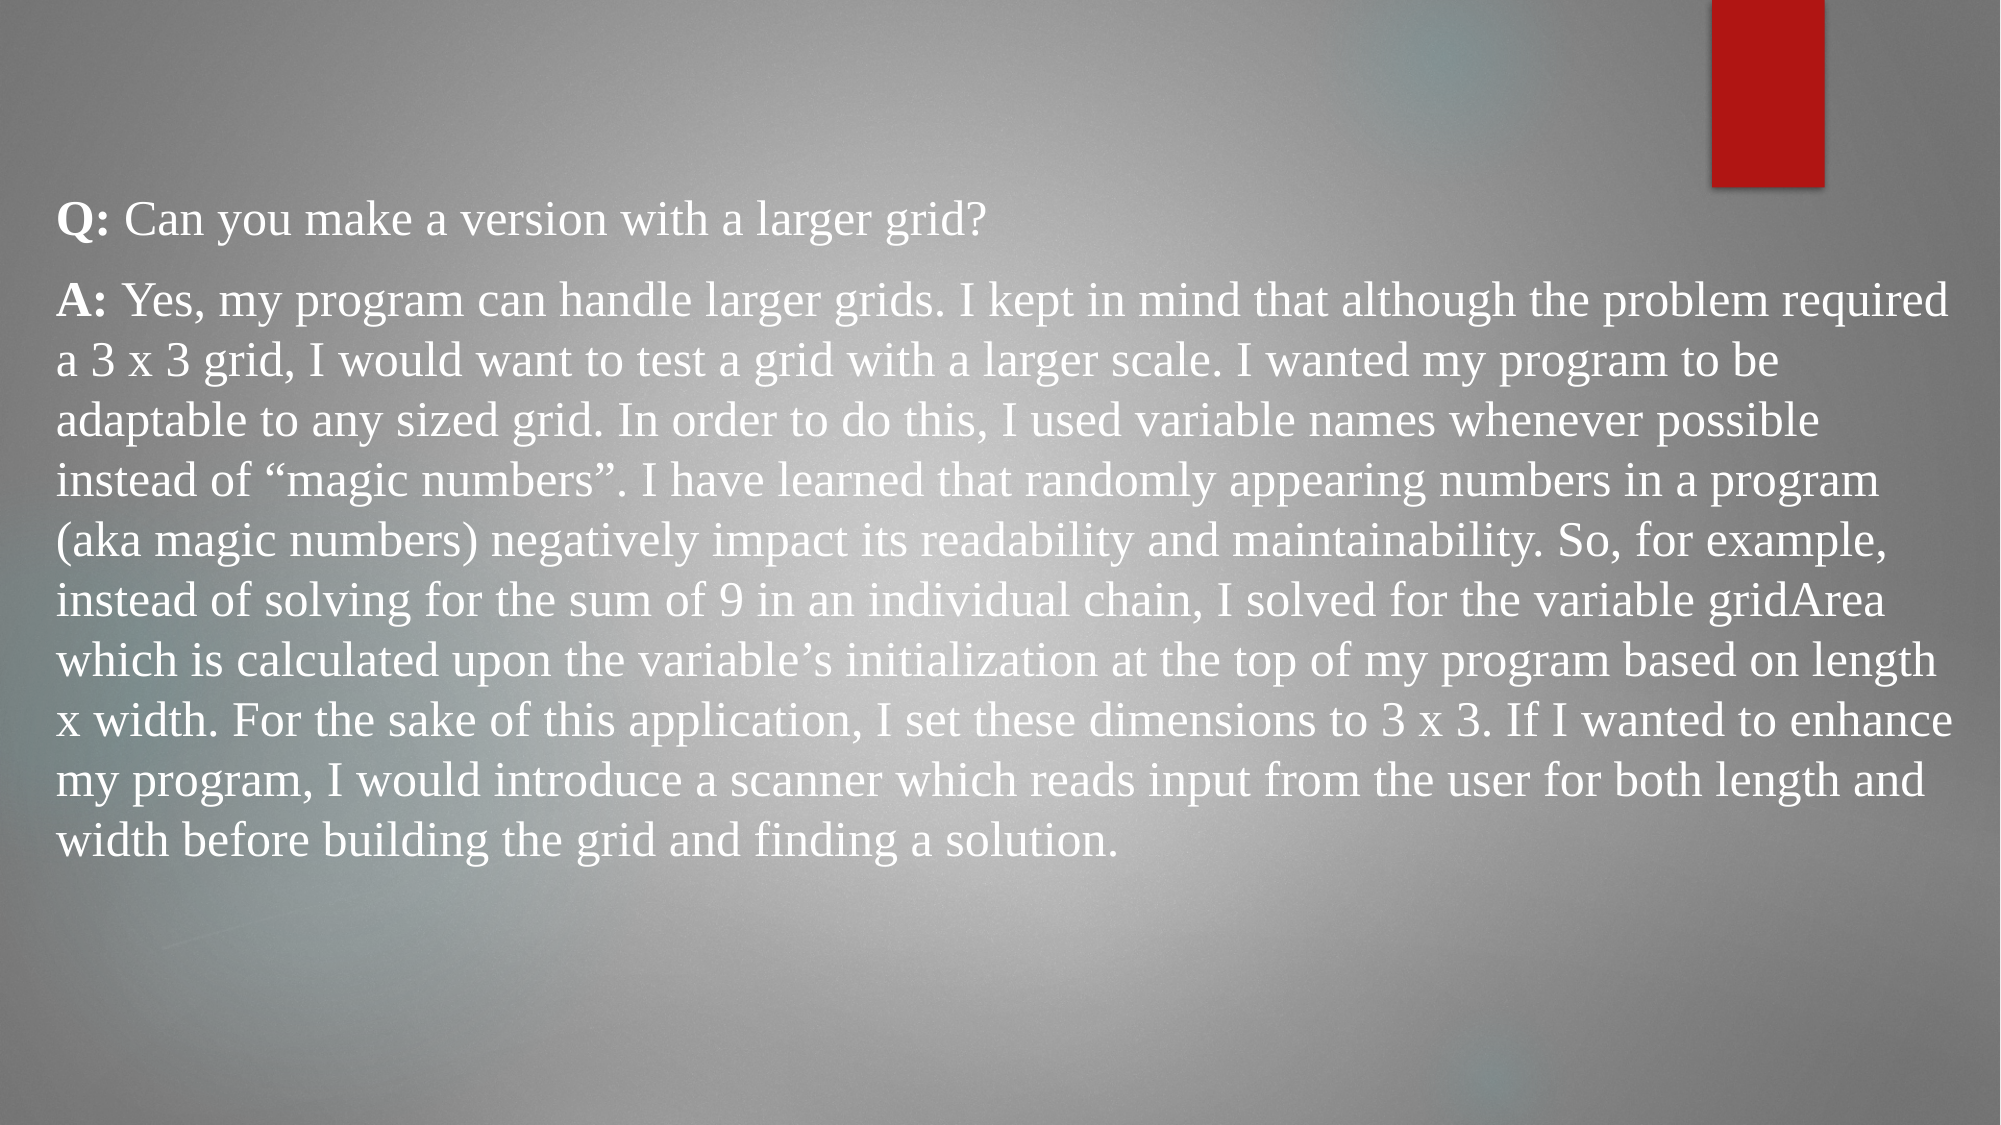

Q: Can you make a version with a larger grid?
A: Yes, my program can handle larger grids. I kept in mind that although the problem required a 3 x 3 grid, I would want to test a grid with a larger scale. I wanted my program to be adaptable to any sized grid. In order to do this, I used variable names whenever possible instead of “magic numbers”. I have learned that randomly appearing numbers in a program (aka magic numbers) negatively impact its readability and maintainability. So, for example, instead of solving for the sum of 9 in an individual chain, I solved for the variable gridArea which is calculated upon the variable’s initialization at the top of my program based on length x width. For the sake of this application, I set these dimensions to 3 x 3. If I wanted to enhance my program, I would introduce a scanner which reads input from the user for both length and width before building the grid and finding a solution.